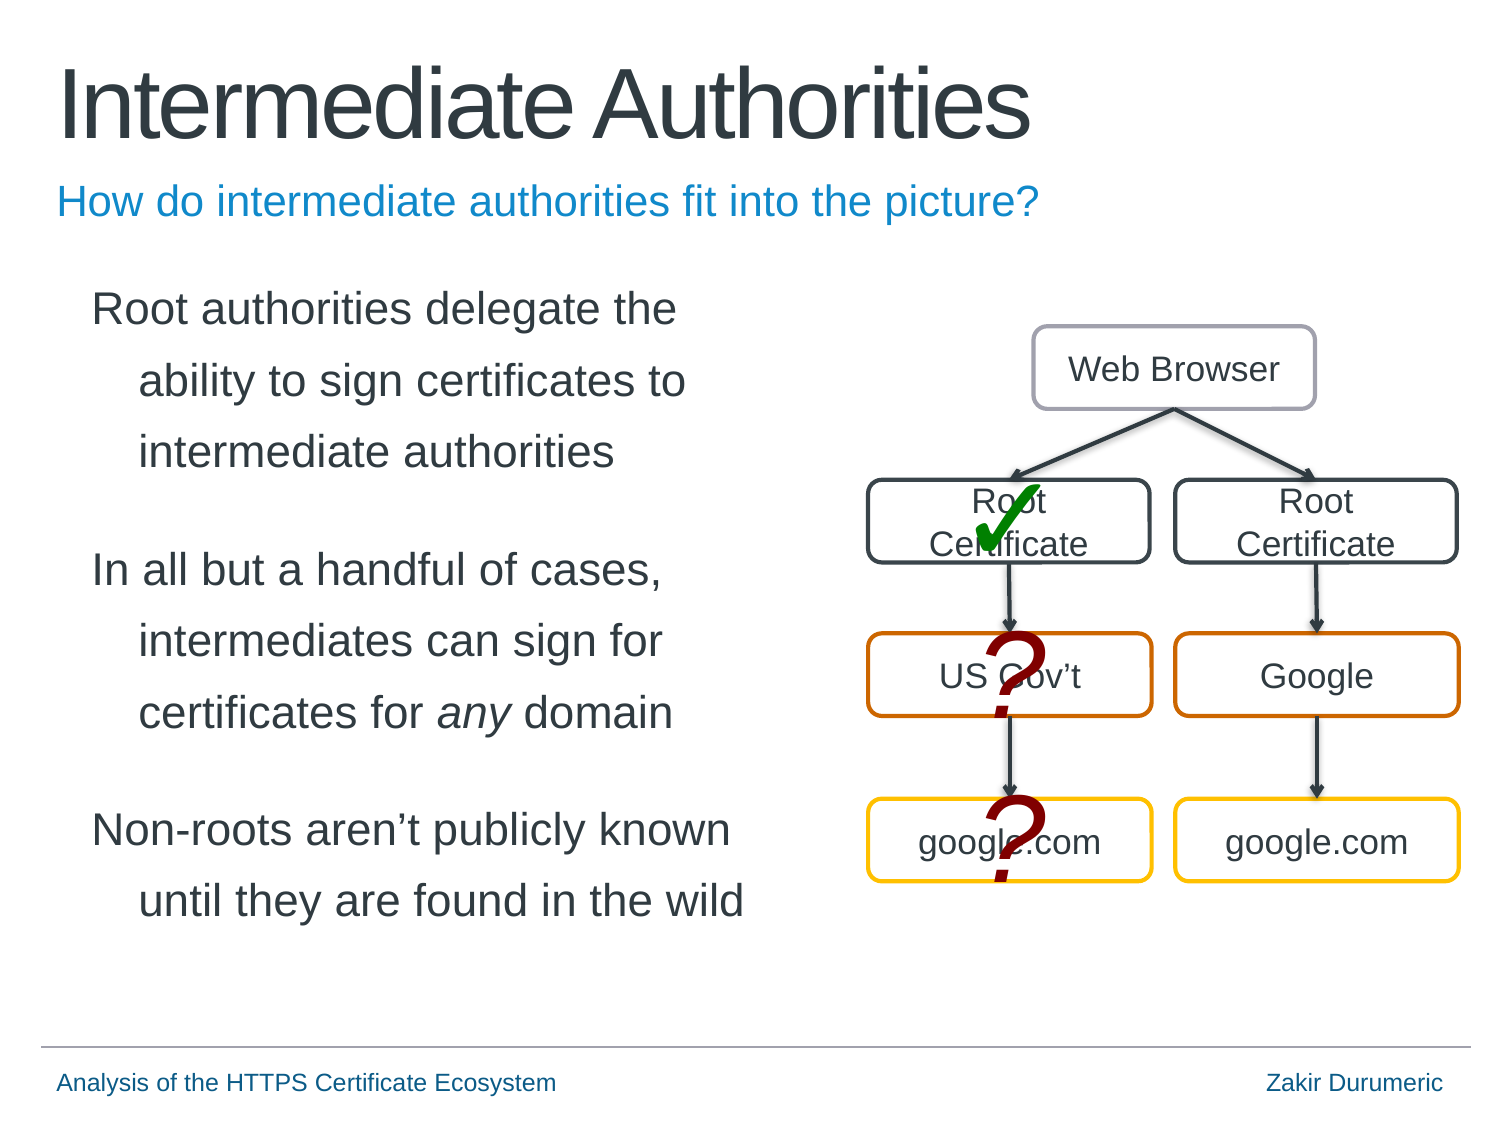

# Intermediate Authorities
How do intermediate authorities fit into the picture?
Root authorities delegate the ability to sign certificates to intermediate authorities

In all but a handful of cases, intermediates can sign for certificates for any domain

Non-roots aren’t publicly known until they are found in the wild
Web Browser
Root Certificate
Root Certificate
US Gov’t
google.com

google.com
✓
?
Google
?